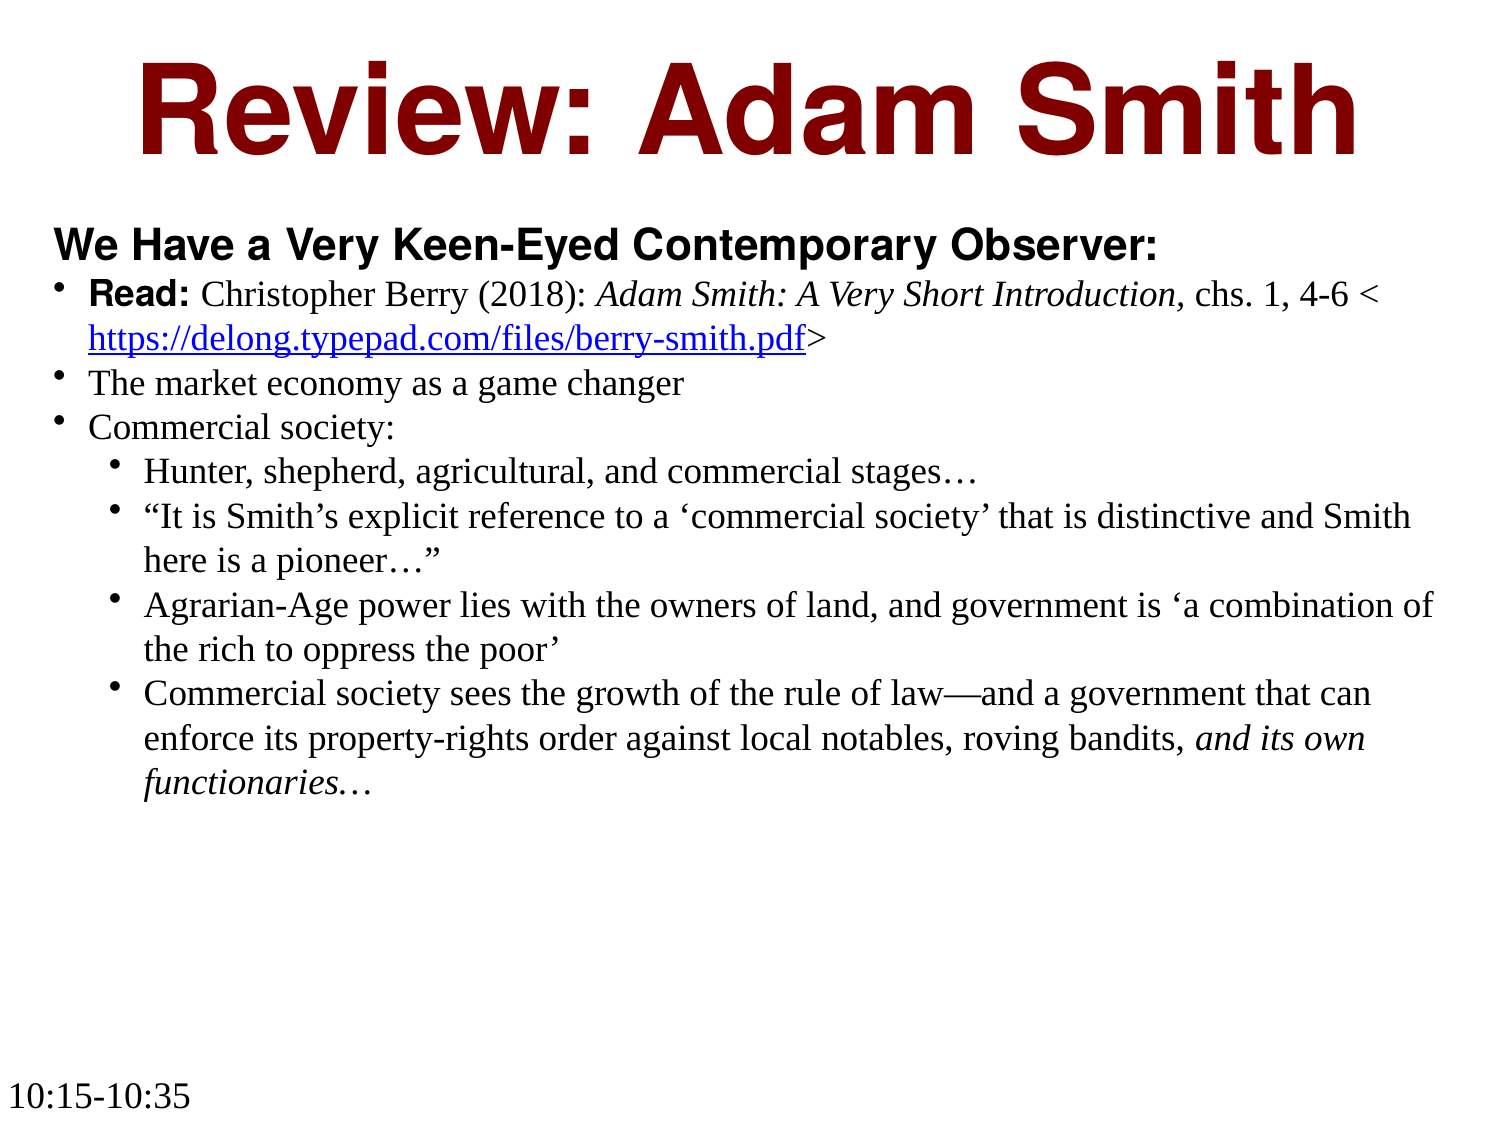

Review: Adam Smith
We Have a Very Keen-Eyed Contemporary Observer:
Read: Christopher Berry (2018): Adam Smith: A Very Short Introduction, chs. 1, 4-6 <https://delong.typepad.com/files/berry-smith.pdf>
The market economy as a game changer
Commercial society:
Hunter, shepherd, agricultural, and commercial stages…
“It is Smith’s explicit reference to a ‘commercial society’ that is distinctive and Smith here is a pioneer…”
Agrarian-Age power lies with the owners of land, and government is ‘a combination of the rich to oppress the poor’
Commercial society sees the growth of the rule of law—and a government that can enforce its property-rights order against local notables, roving bandits, and its own functionaries…

10:15-10:35